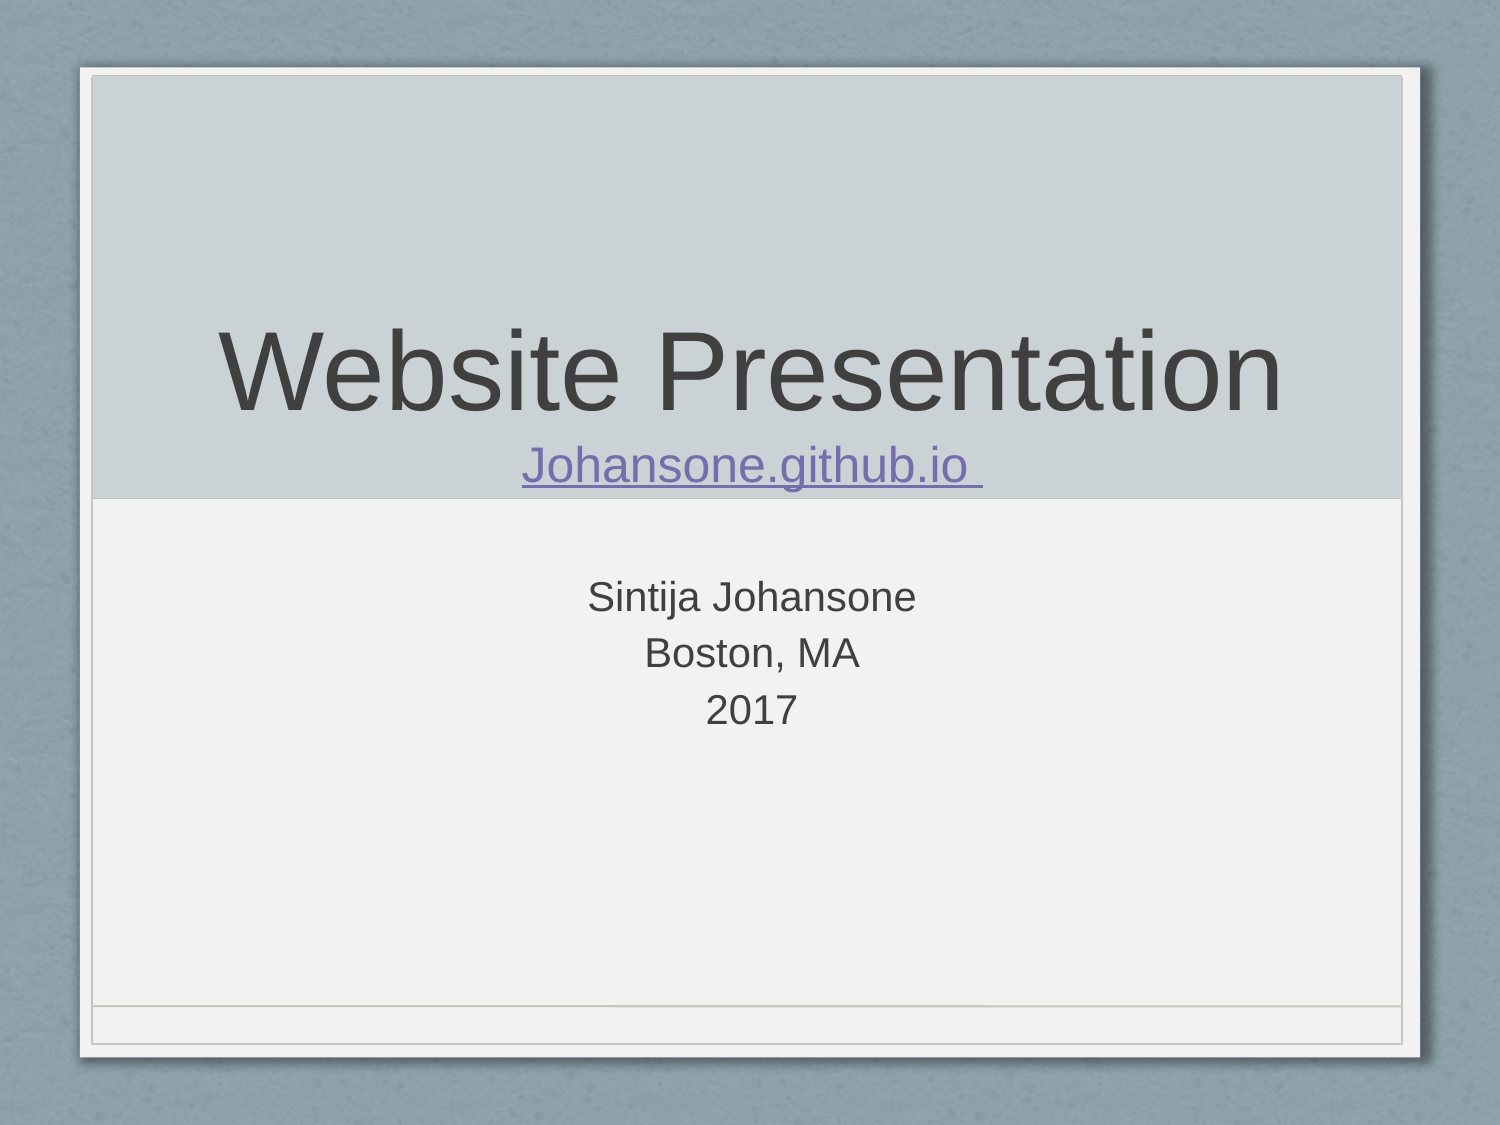

# Website Presentation Johansone.github.io
Sintija Johansone
Boston, MA
2017